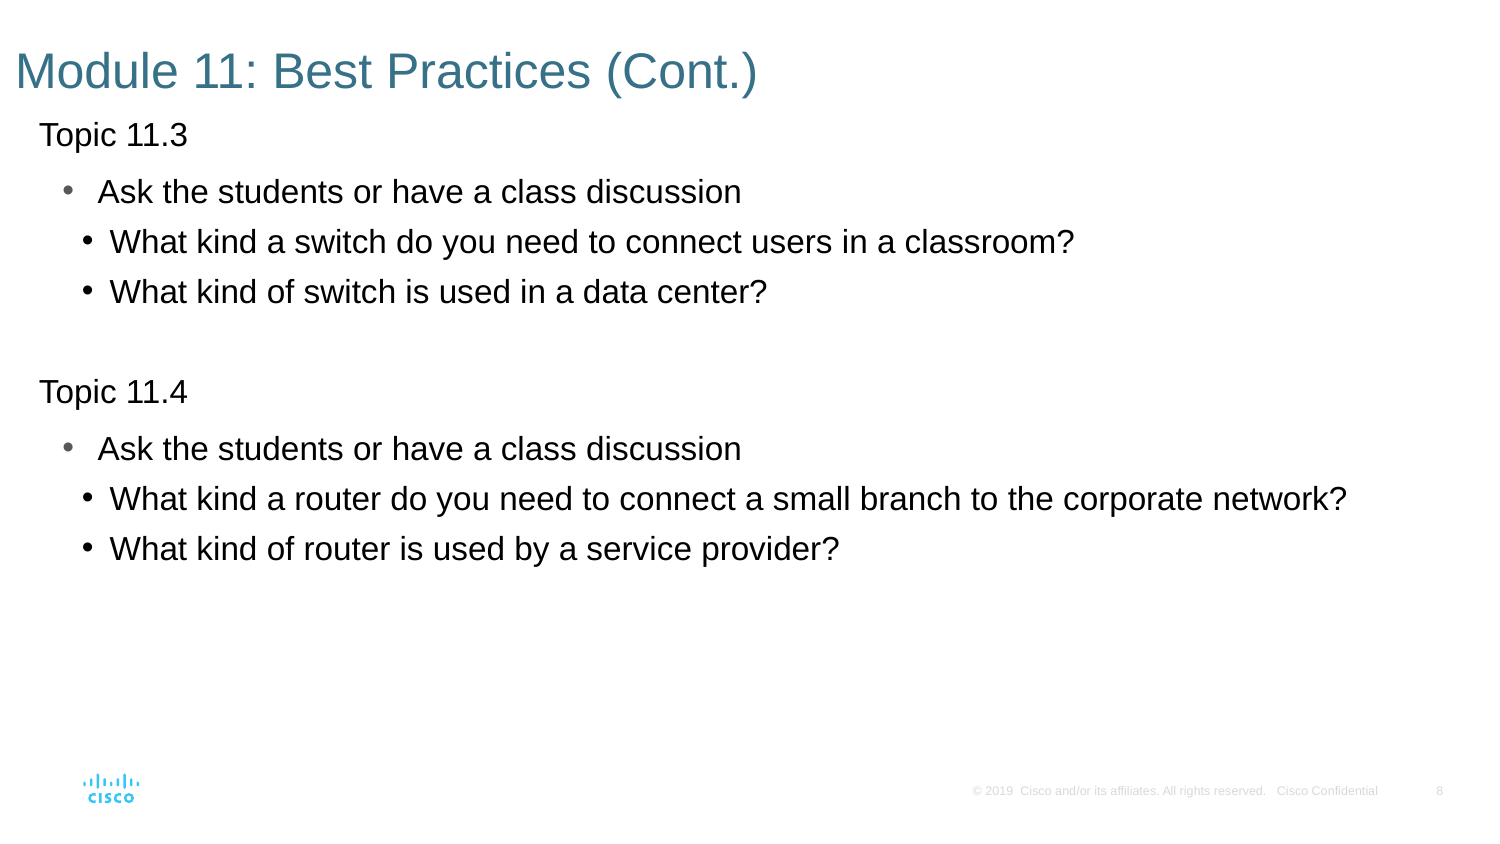

# Module 11: Best Practices (Cont.)
Topic 11.3
Ask the students or have a class discussion
What kind a switch do you need to connect users in a classroom?
What kind of switch is used in a data center?

Topic 11.4
Ask the students or have a class discussion
What kind a router do you need to connect a small branch to the corporate network?
What kind of router is used by a service provider?